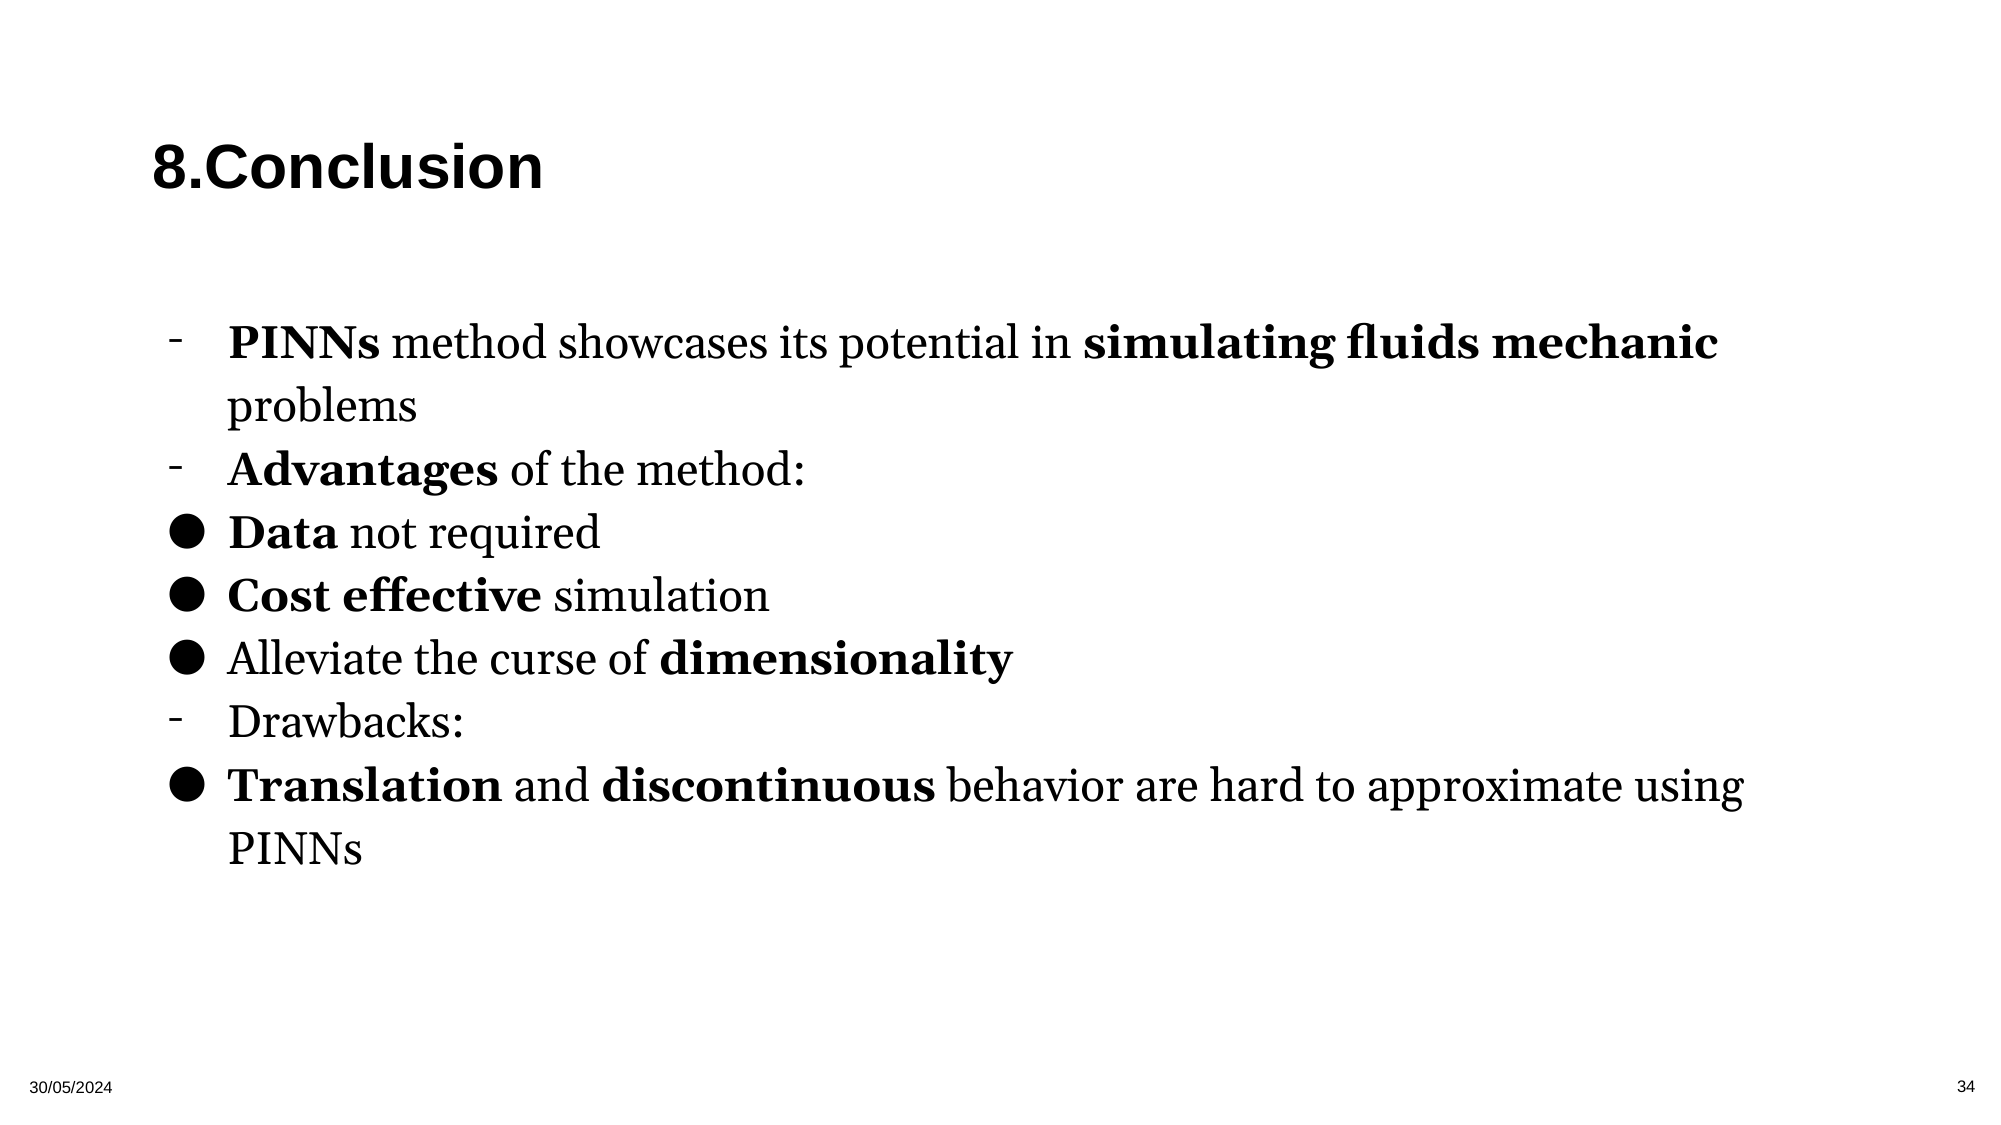

# 8.Conclusion
PINNs method showcases its potential in simulating fluids mechanic problems
Advantages of the method:
Data not required
Cost effective simulation
Alleviate the curse of dimensionality
Drawbacks:
Translation and discontinuous behavior are hard to approximate using PINNs
34
30/05/2024